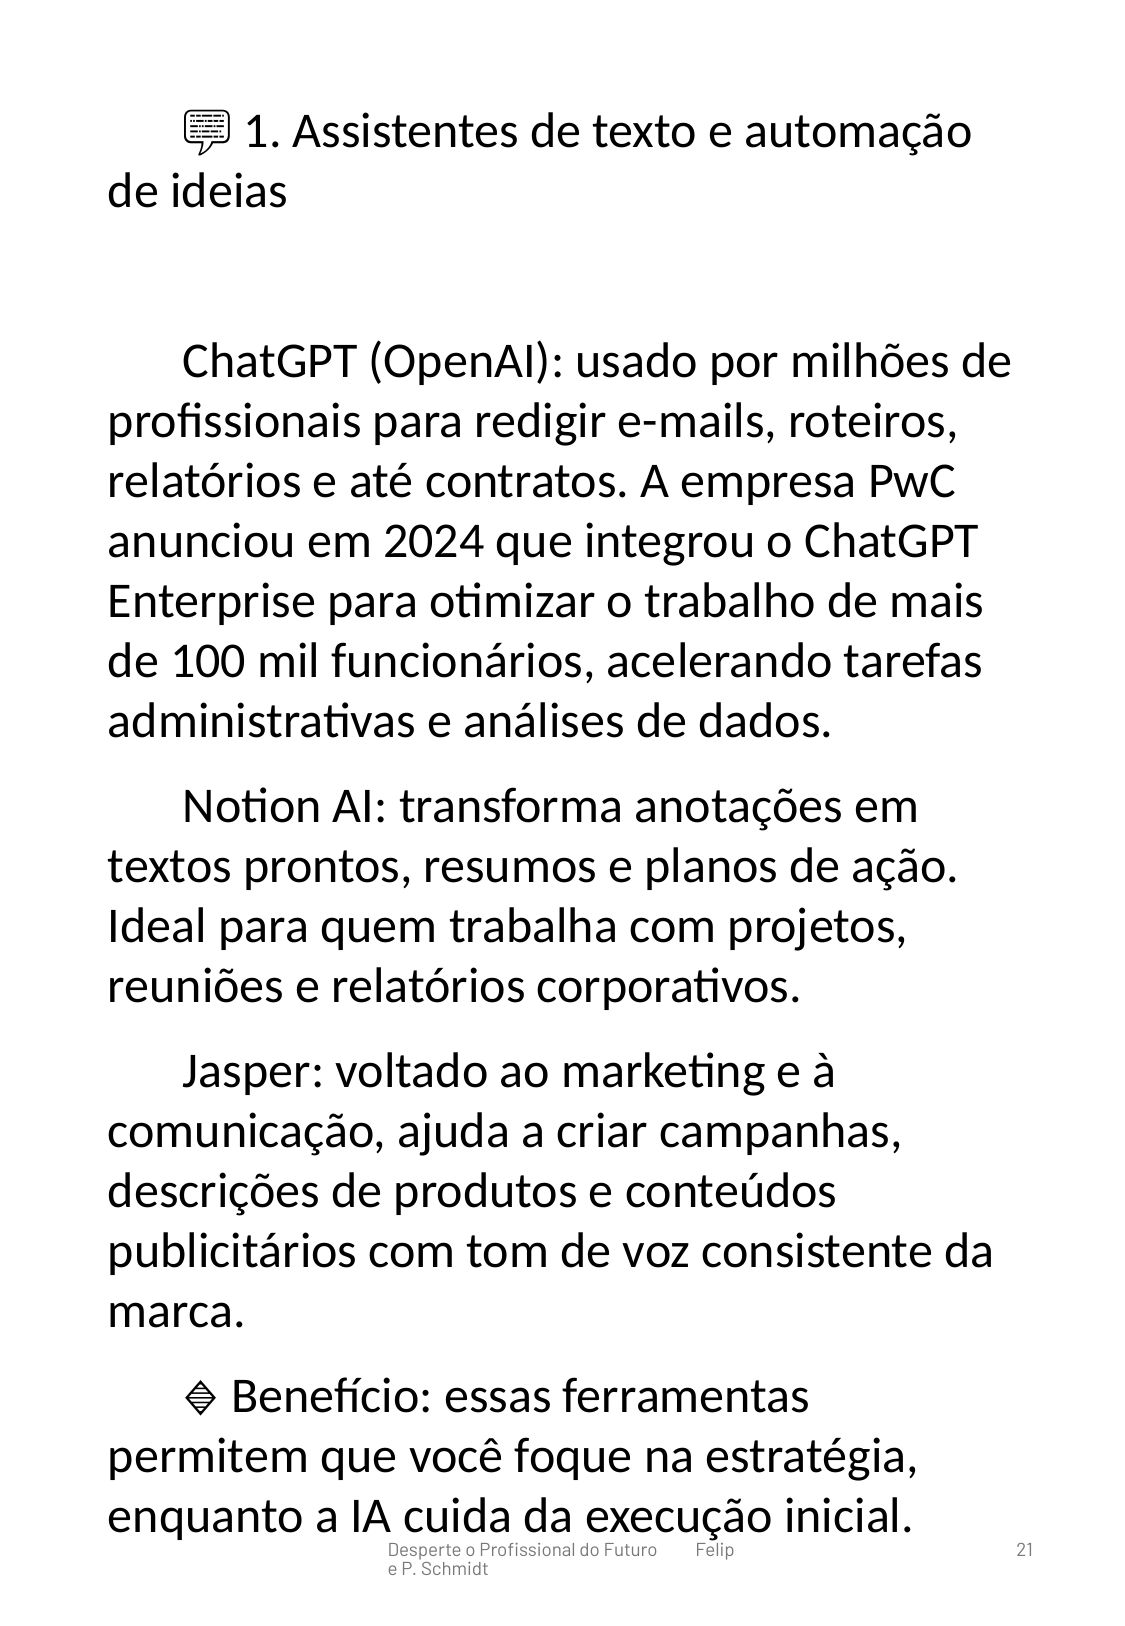

💬 1. Assistentes de texto e automação de ideias

ChatGPT (OpenAI): usado por milhões de profissionais para redigir e-mails, roteiros, relatórios e até contratos. A empresa PwC anunciou em 2024 que integrou o ChatGPT Enterprise para otimizar o trabalho de mais de 100 mil funcionários, acelerando tarefas administrativas e análises de dados.
Notion AI: transforma anotações em textos prontos, resumos e planos de ação. Ideal para quem trabalha com projetos, reuniões e relatórios corporativos.
Jasper: voltado ao marketing e à comunicação, ajuda a criar campanhas, descrições de produtos e conteúdos publicitários com tom de voz consistente da marca.
🔹 Benefício: essas ferramentas permitem que você foque na estratégia, enquanto a IA cuida da execução inicial.
Desperte o Profissional do Futuro          Felipe P. Schmidt
21